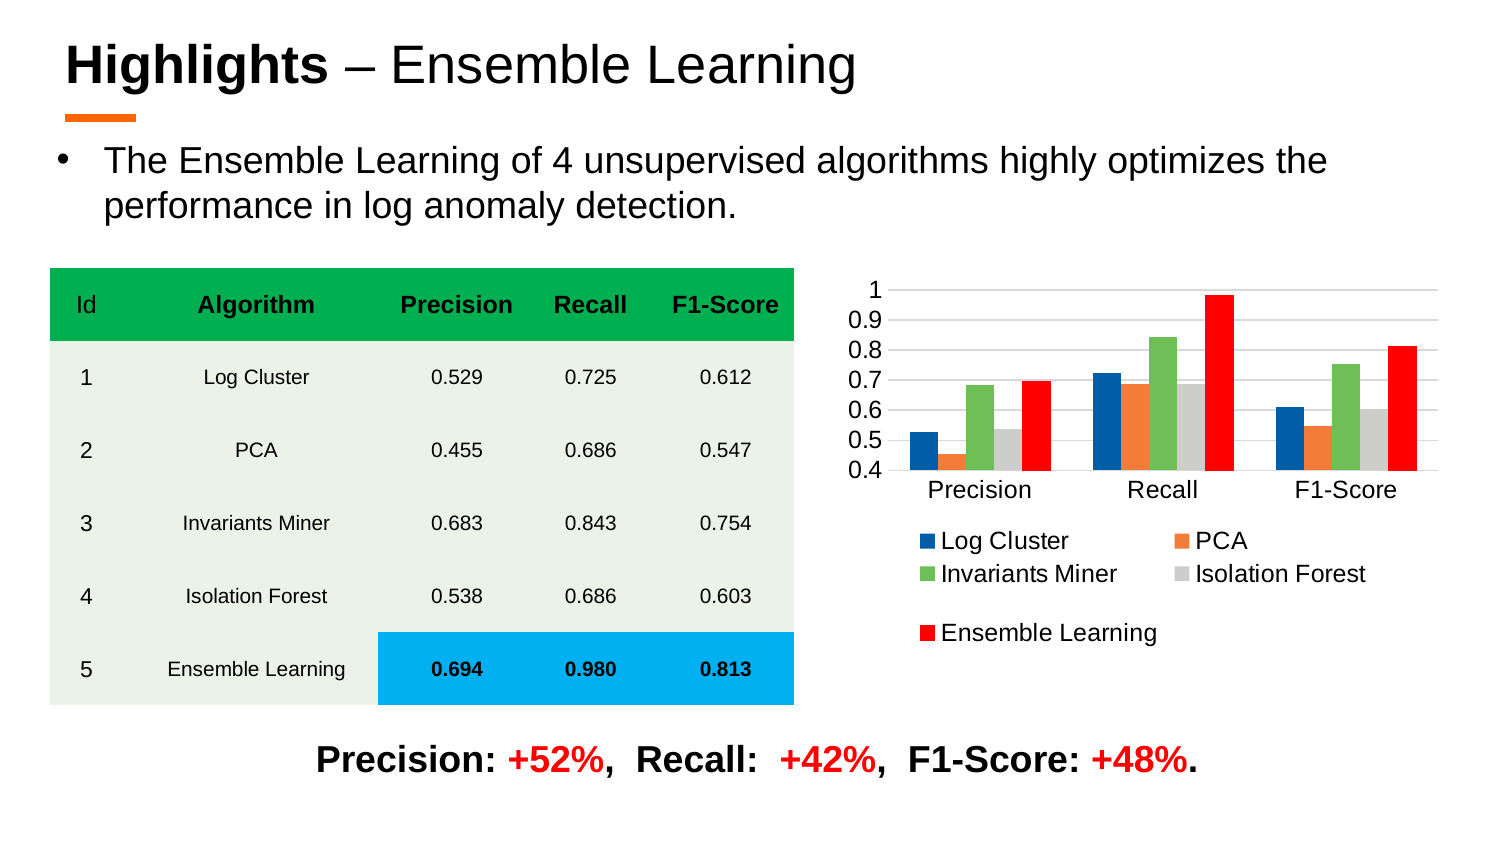

# Highlights – Ensemble Learning
The Ensemble Learning of 4 unsupervised algorithms highly optimizes the performance in log anomaly detection.
| Id | Algorithm | Precision | Recall | F1-Score |
| --- | --- | --- | --- | --- |
| 1 | Log Cluster | 0.529 | 0.725 | 0.612 |
| 2 | PCA | 0.455 | 0.686 | 0.547 |
| 3 | Invariants Miner | 0.683 | 0.843 | 0.754 |
| 4 | Isolation Forest | 0.538 | 0.686 | 0.603 |
| 5 | Ensemble Learning | 0.694 | 0.980 | 0.813 |

### Chart

| Category | Log Cluster | PCA | Invariants Miner
 | Isolation Forest
 | Ensemble Learning
 |
|---|---|---|---|---|---|
| Precision | 0.529 | 0.455 | 0.683 | 0.538 | 0.694 |
| Recall | 0.725 | 0.686 | 0.842 | 0.686 | 0.98 |
| F1-Score | 0.612 | 0.547 | 0.754 | 0.603 | 0.813 |
Precision: +52%,  Recall:  +42%,  F1-Score: +48%.